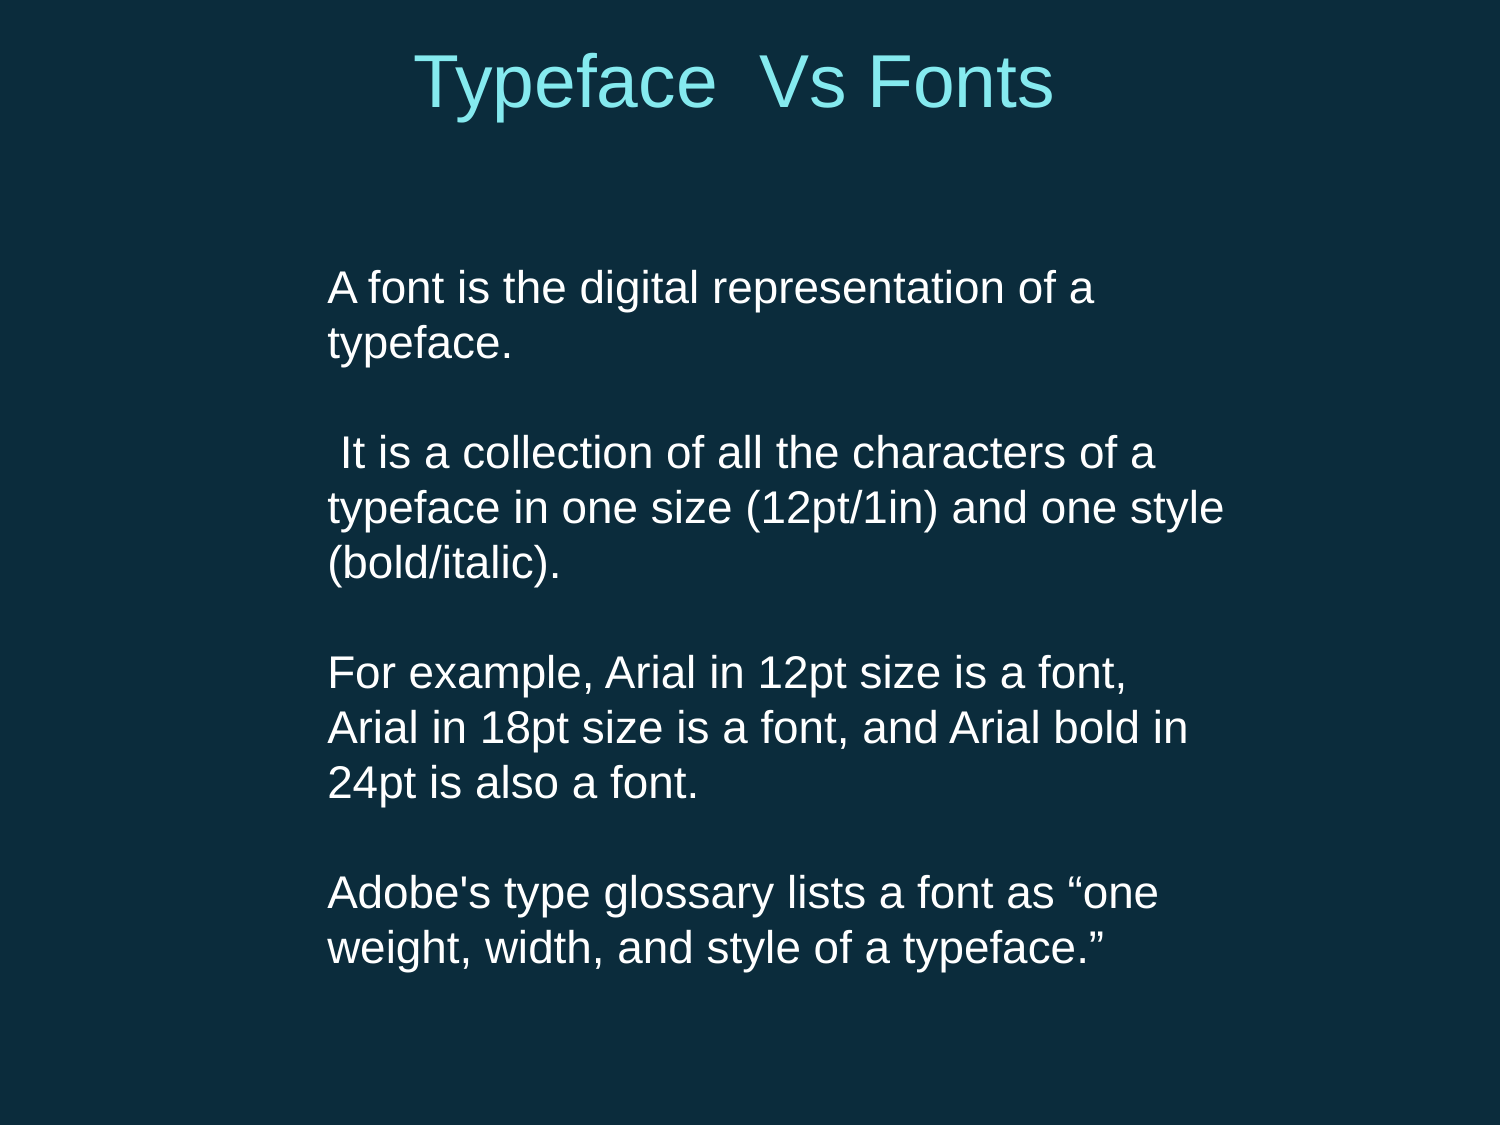

Typeface  Vs Fonts
A font is the digital representation of a typeface.

 It is a collection of all the characters of a typeface in one size (12pt/1in) and one style (bold/italic).

For example, Arial in 12pt size is a font, Arial in 18pt size is a font, and Arial bold in 24pt is also a font.

Adobe's type glossary lists a font as “one weight, width, and style of a typeface.”
13